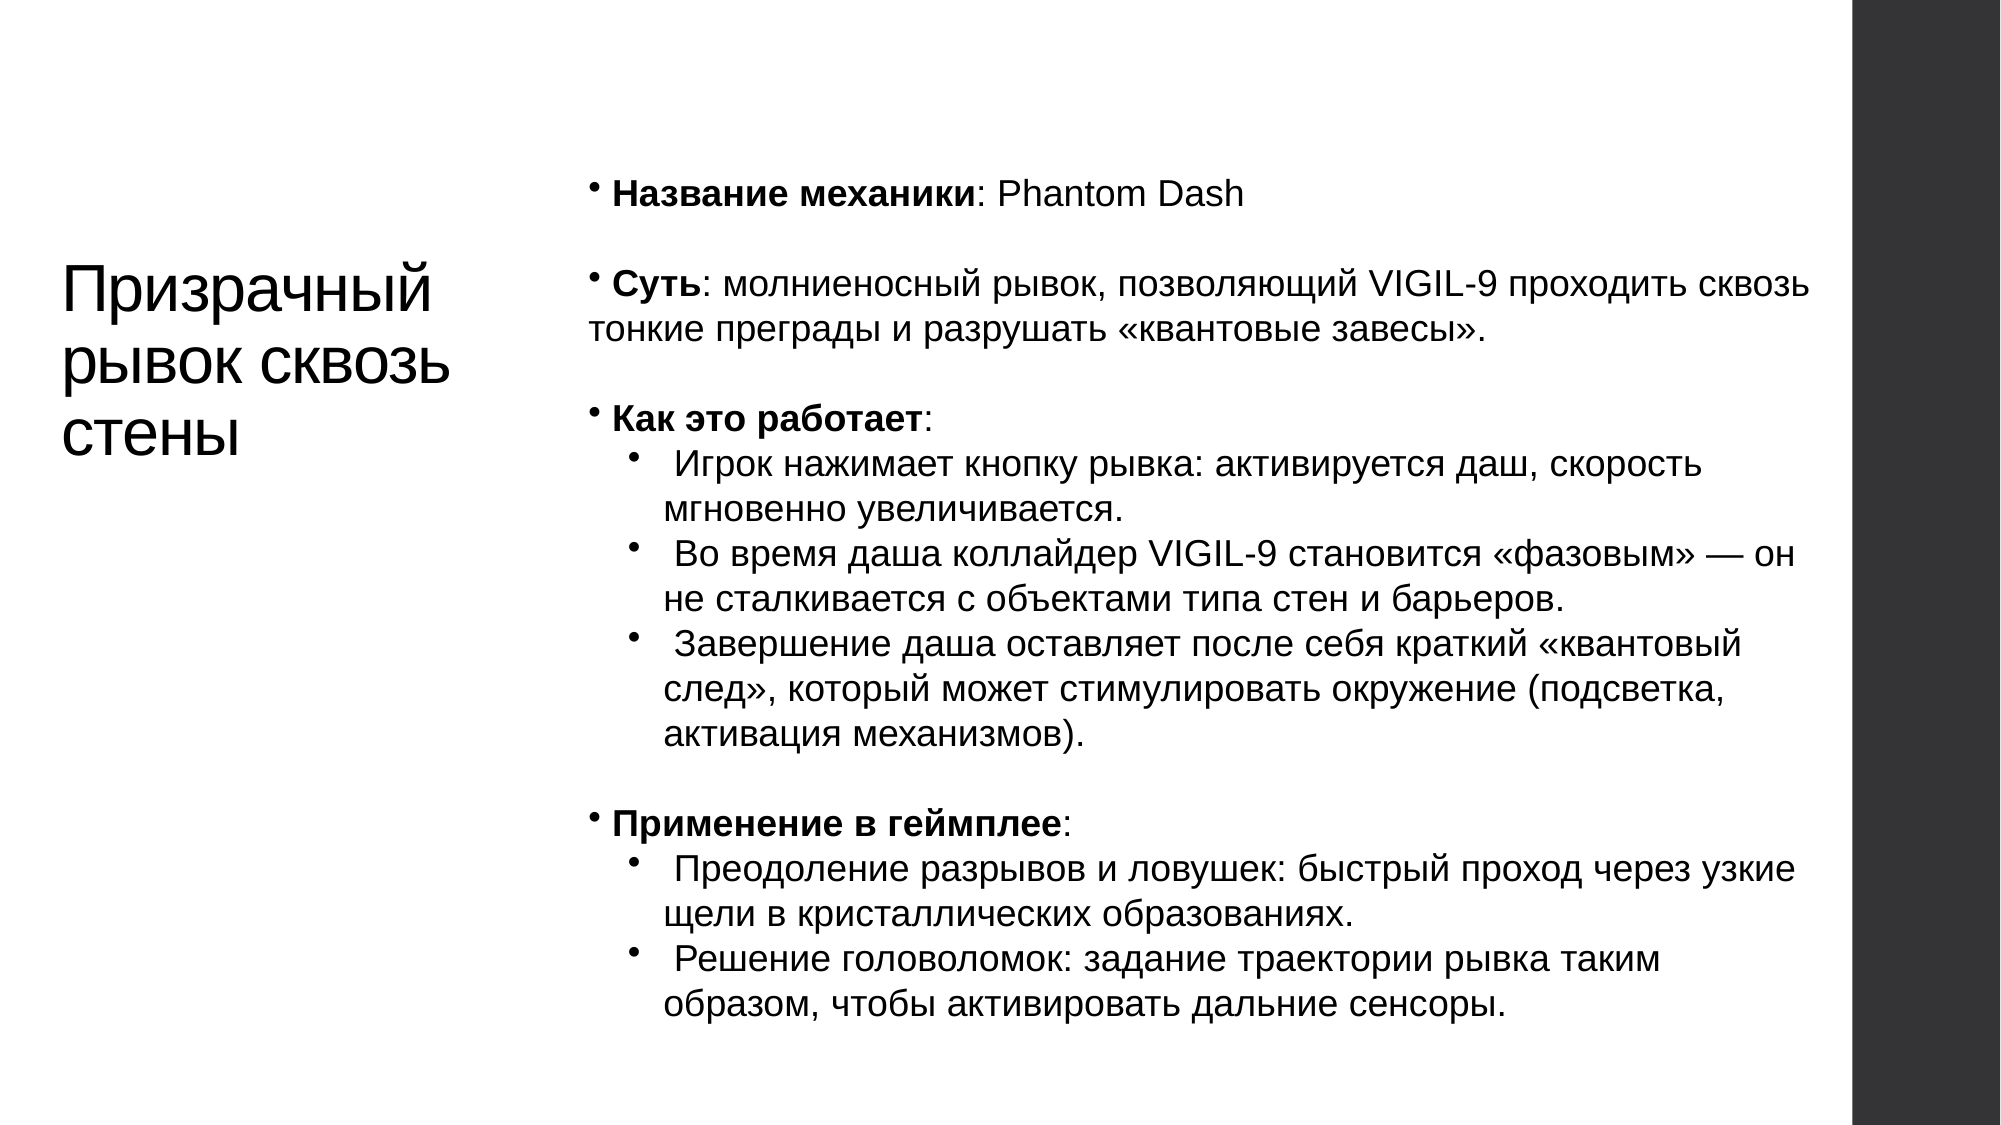

Название механики: Phantom Dash

 Суть: молниеносный рывок, позволяющий VIGIL-9 проходить сквозь тонкие преграды и разрушать «квантовые завесы».

 Как это работает:
 Игрок нажимает кнопку рывка: активируется даш, скорость мгновенно увеличивается.
 Во время даша коллайдер VIGIL-9 становится «фазовым» — он не сталкивается с объектами типа стен и барьеров.
 Завершение даша оставляет после себя краткий «квантовый след», который может стимулировать окружение (подсветка, активация механизмов).

 Применение в геймплее:
 Преодоление разрывов и ловушек: быстрый проход через узкие щели в кристаллических образованиях.
 Решение головоломок: задание траектории рывка таким образом, чтобы активировать дальние сенсоры.

# Призрачный рывок сквозь стены